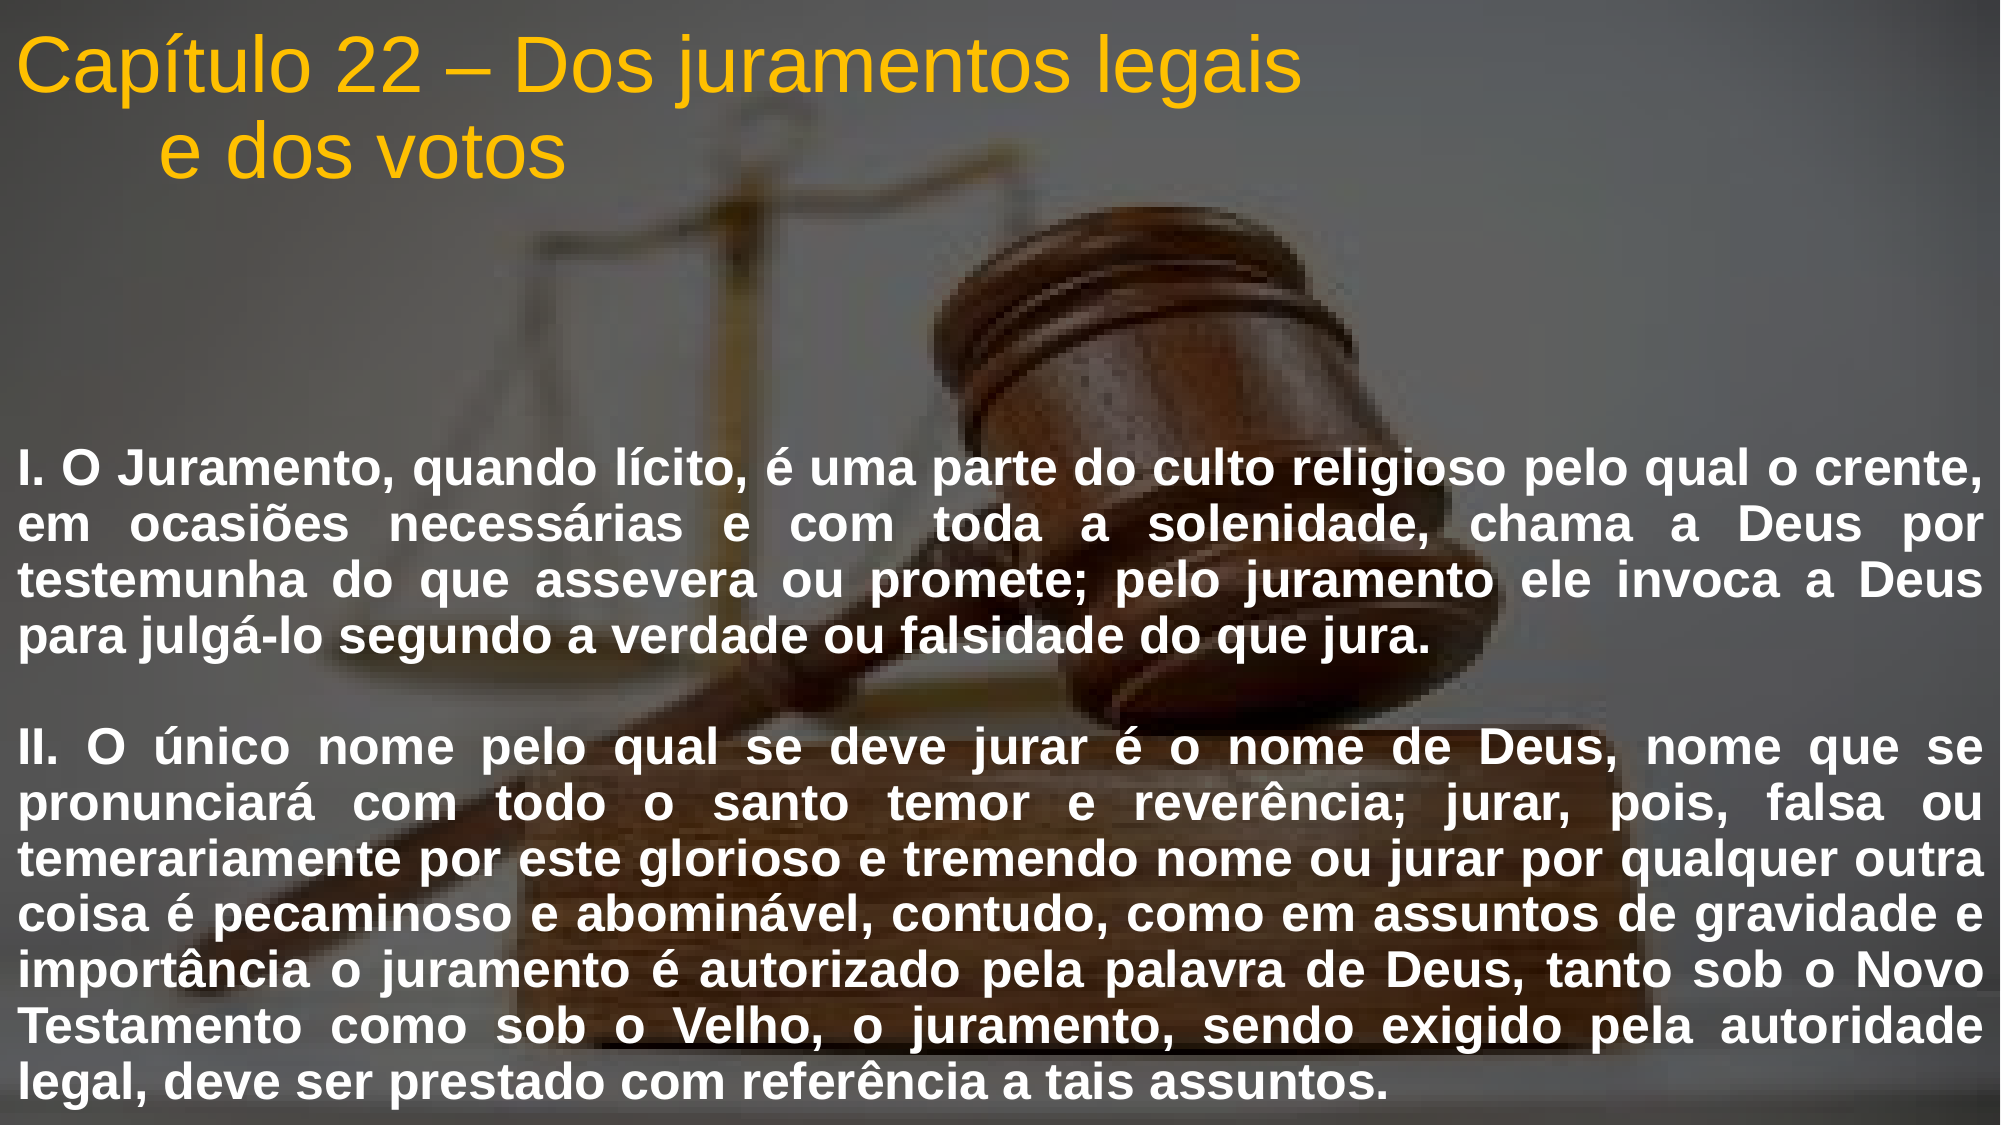

# Capítulo 22 – Dos juramentos legais e dos votos
I. O Juramento, quando lícito, é uma parte do culto religioso pelo qual o crente, em ocasiões necessárias e com toda a solenidade, chama a Deus por testemunha do que assevera ou promete; pelo juramento ele invoca a Deus para julgá-lo segundo a verdade ou falsidade do que jura.

II. O único nome pelo qual se deve jurar é o nome de Deus, nome que se pronunciará com todo o santo temor e reverência; jurar, pois, falsa ou temerariamente por este glorioso e tremendo nome ou jurar por qualquer outra coisa é pecaminoso e abominável, contudo, como em assuntos de gravidade e importância o juramento é autorizado pela palavra de Deus, tanto sob o Novo Testamento como sob o Velho, o juramento, sendo exigido pela autoridade legal, deve ser prestado com referência a tais assuntos.